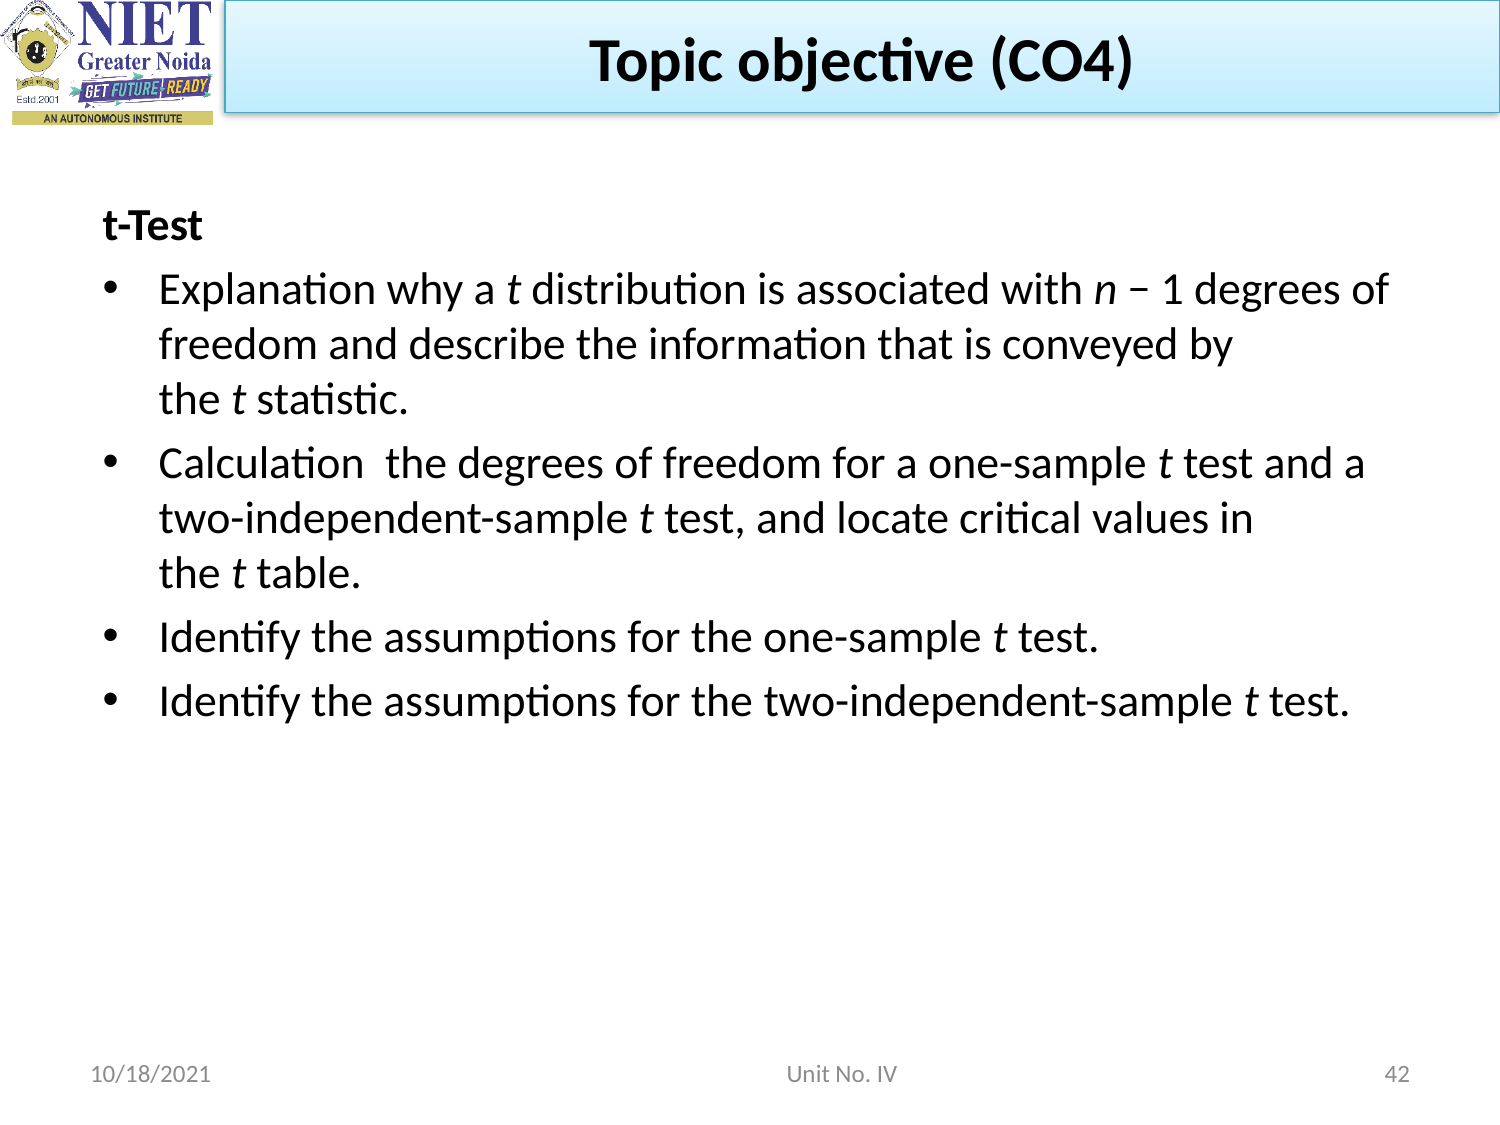

Topic objective (CO4)
t-Test
Explanation why a t distribution is associated with n − 1 degrees of freedom and describe the information that is conveyed by the t statistic.
Calculation  the degrees of freedom for a one-sample t test and a two-independent-sample t test, and locate critical values in the t table.
Identify the assumptions for the one-sample t test.
Identify the assumptions for the two-independent-sample t test.

10/18/2021
      Unit No. IV
42